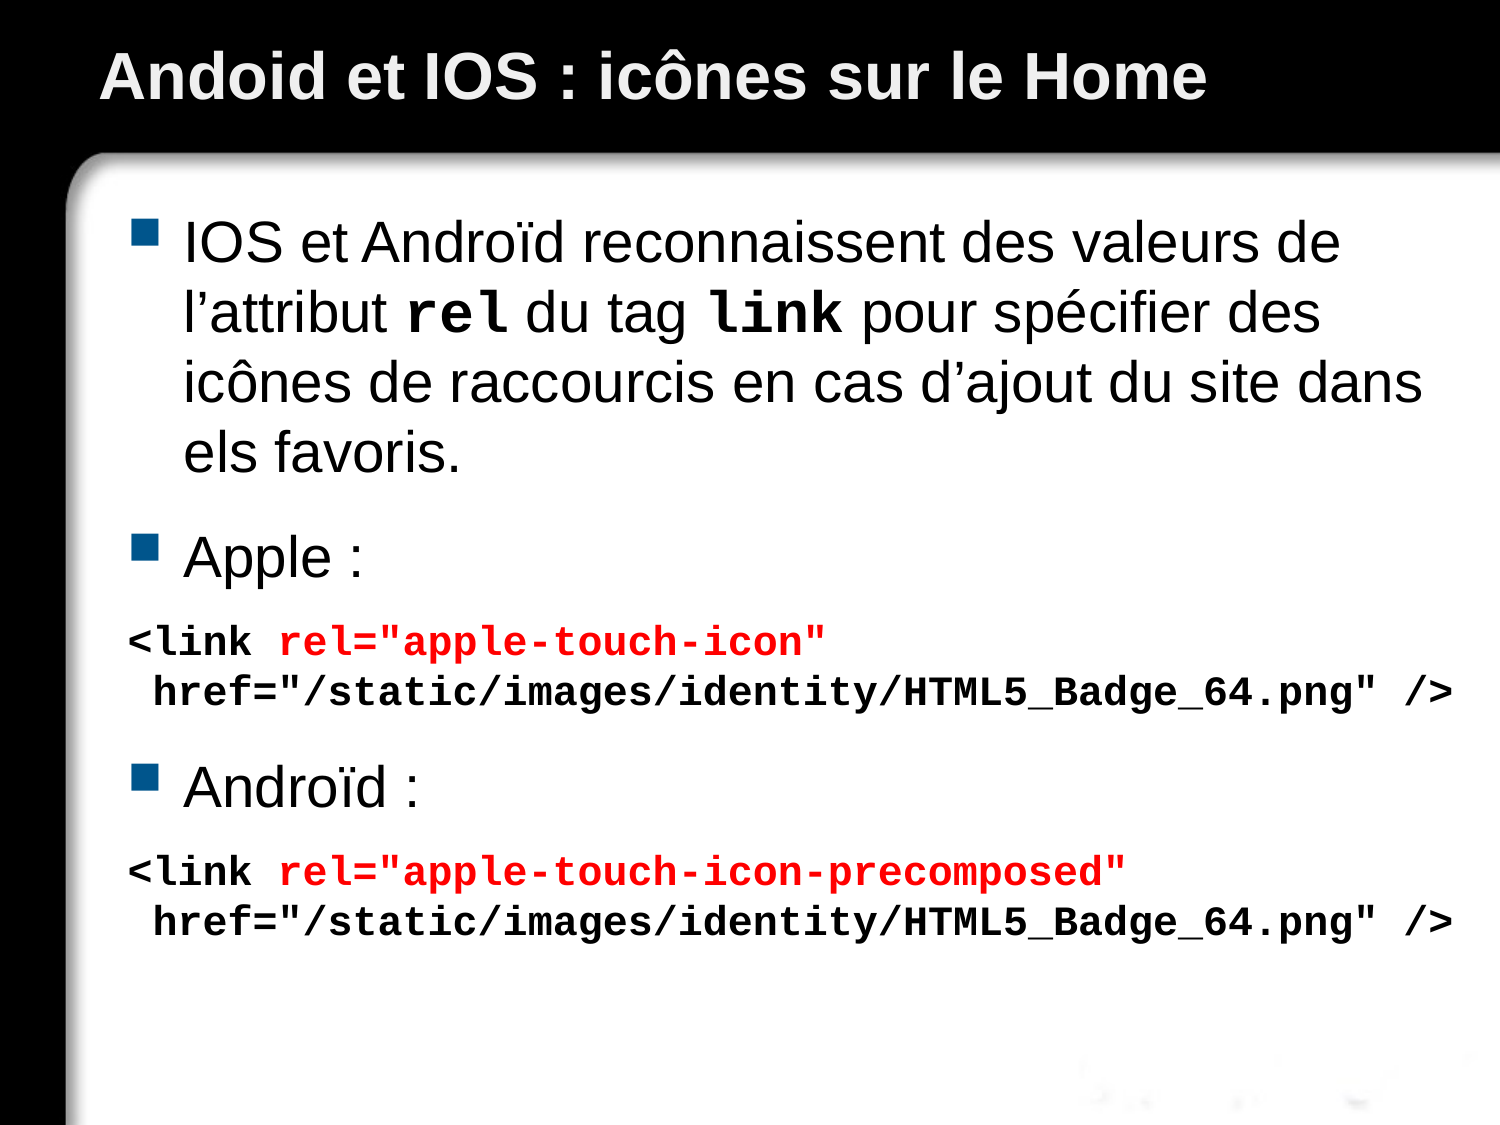

# Andoid et IOS : icônes sur le Home
IOS et Androïd reconnaissent des valeurs de l’attribut rel du tag link pour spécifier des icônes de raccourcis en cas d’ajout du site dans els favoris.
Apple :
<link rel="apple-touch-icon"
 href="/static/images/identity/HTML5_Badge_64.png" />
Androïd :
<link rel="apple-touch-icon-precomposed"
 href="/static/images/identity/HTML5_Badge_64.png" />